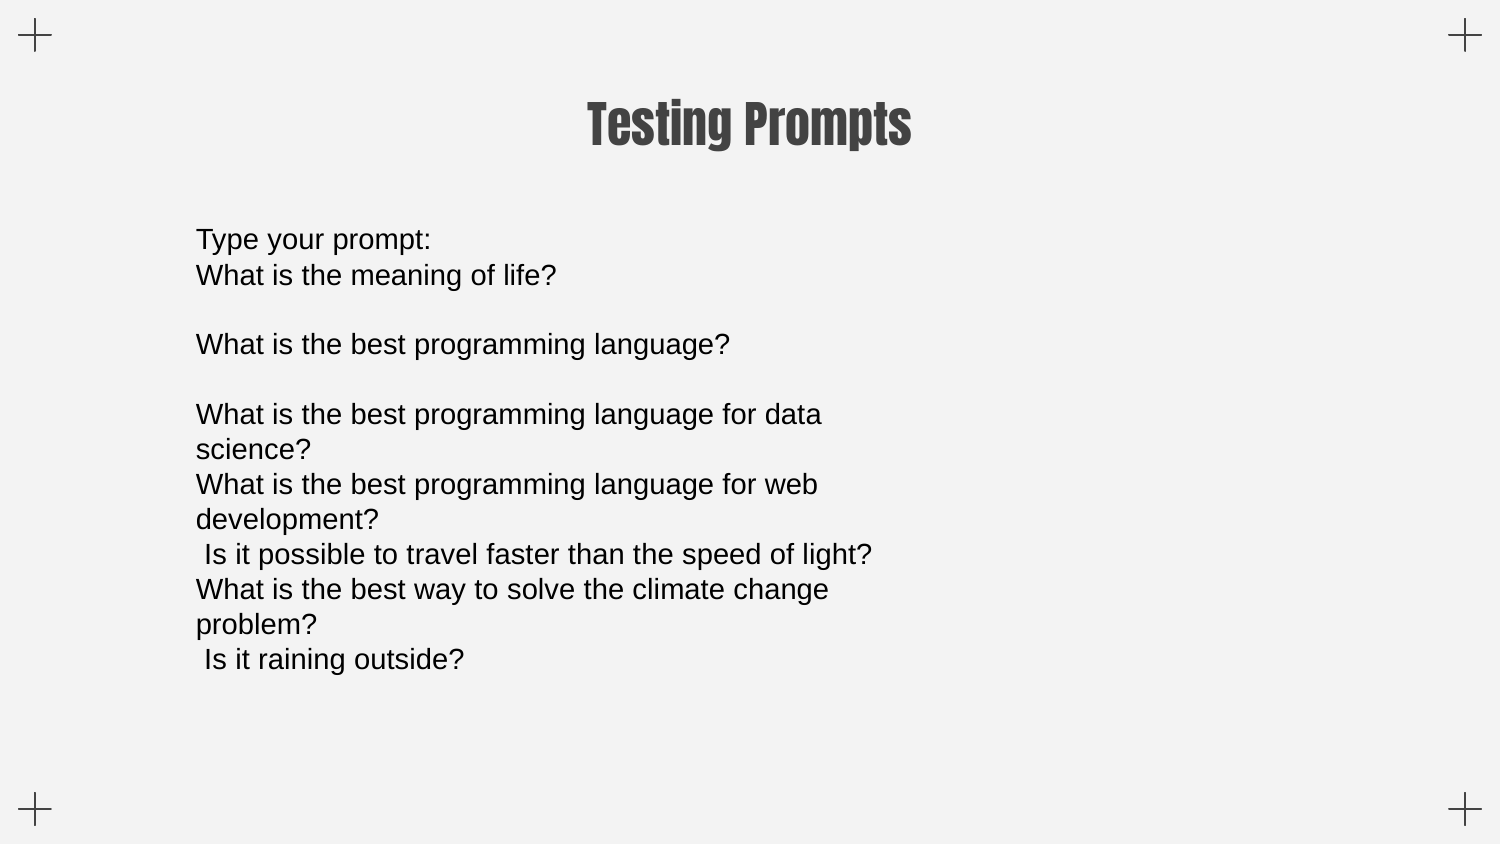

# Testing Prompts
Type your prompt:
What is the meaning of life?

What is the best programming language?

What is the best programming language for data science?
What is the best programming language for web development?
 Is it possible to travel faster than the speed of light?
What is the best way to solve the climate change problem?
 Is it raining outside?